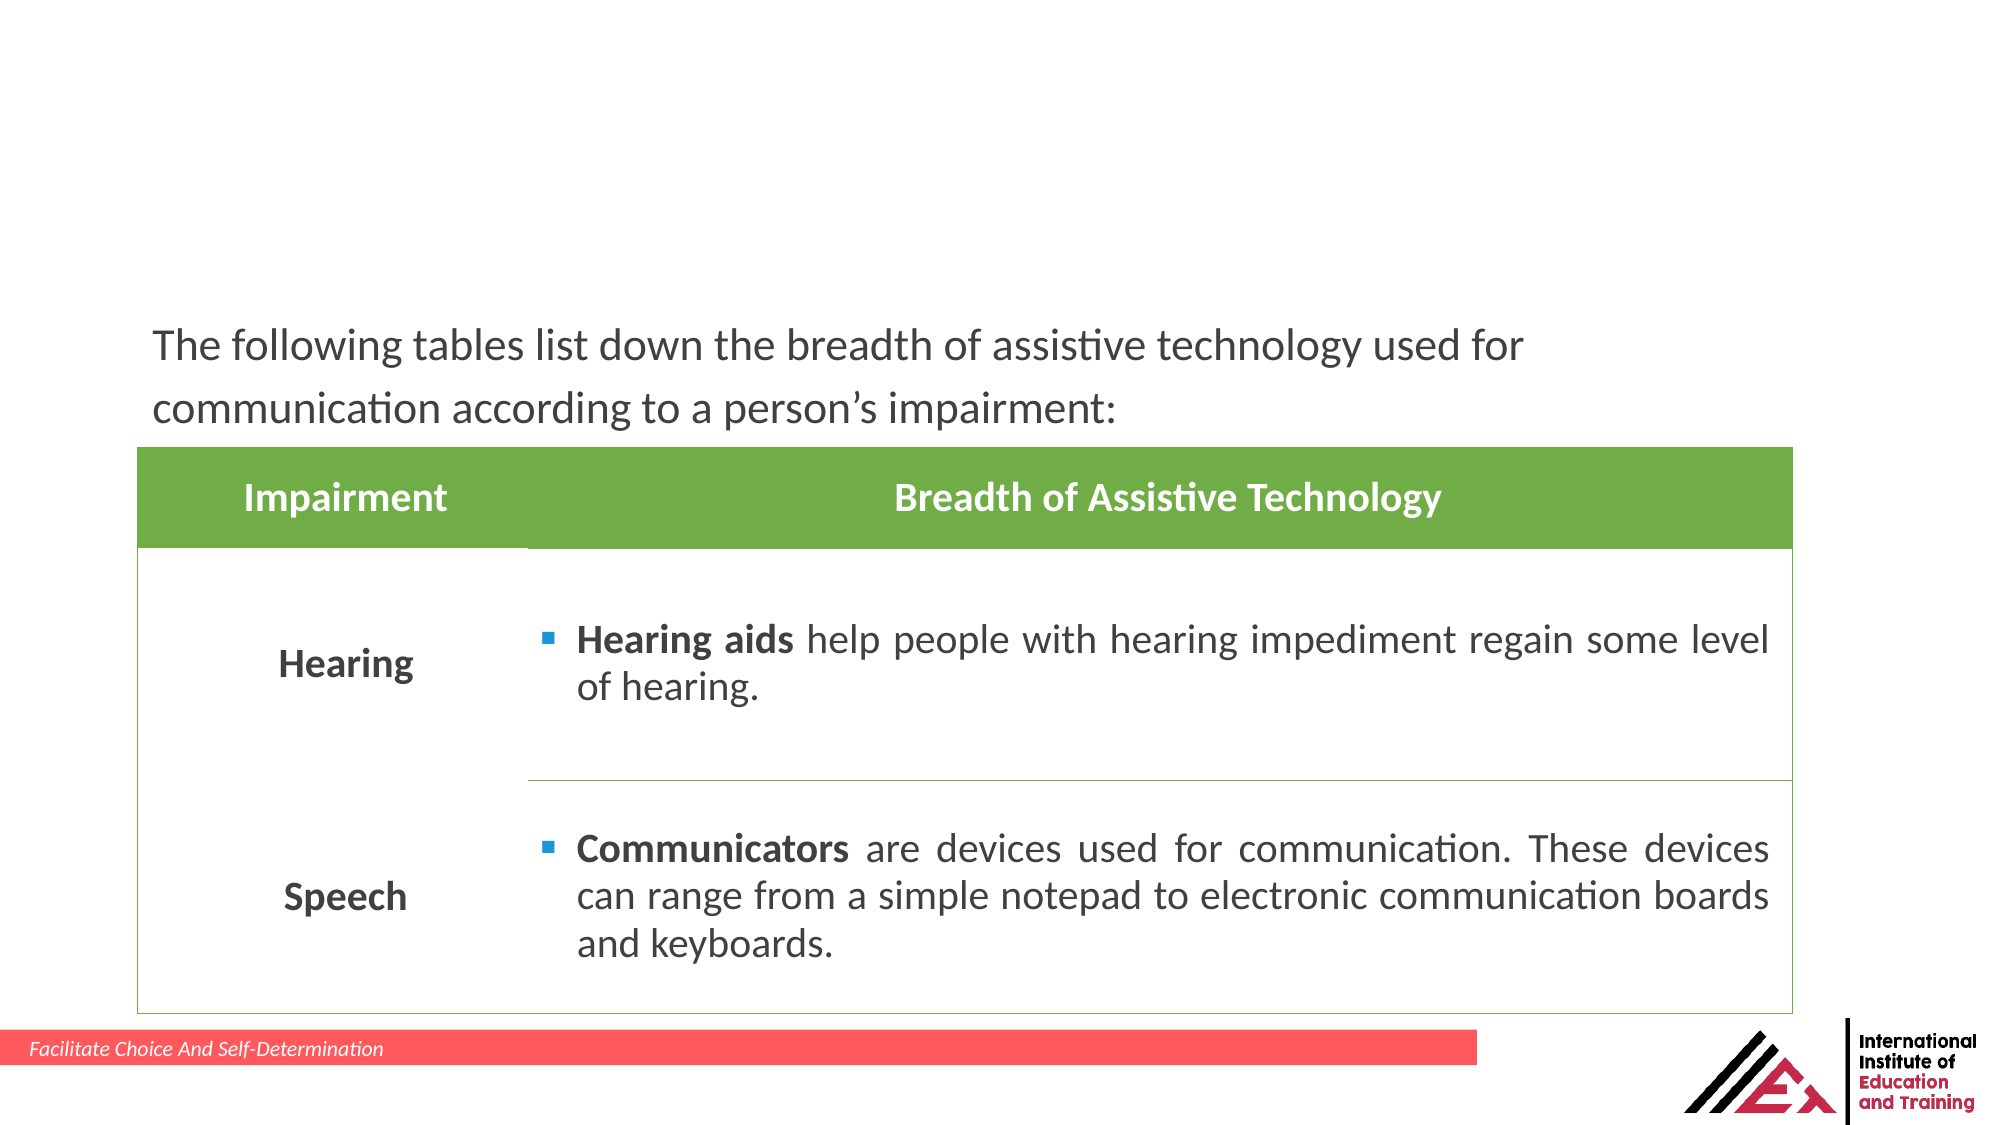

The following tables list down the breadth of assistive technology used for communication according to a person’s impairment:
| Impairment | Breadth of Assistive Technology |
| --- | --- |
| Hearing | Hearing aids help people with hearing impediment regain some level of hearing. |
| Speech | Communicators are devices used for communication. These devices can range from a simple notepad to electronic communication boards and keyboards. |
Facilitate Choice And Self-Determination